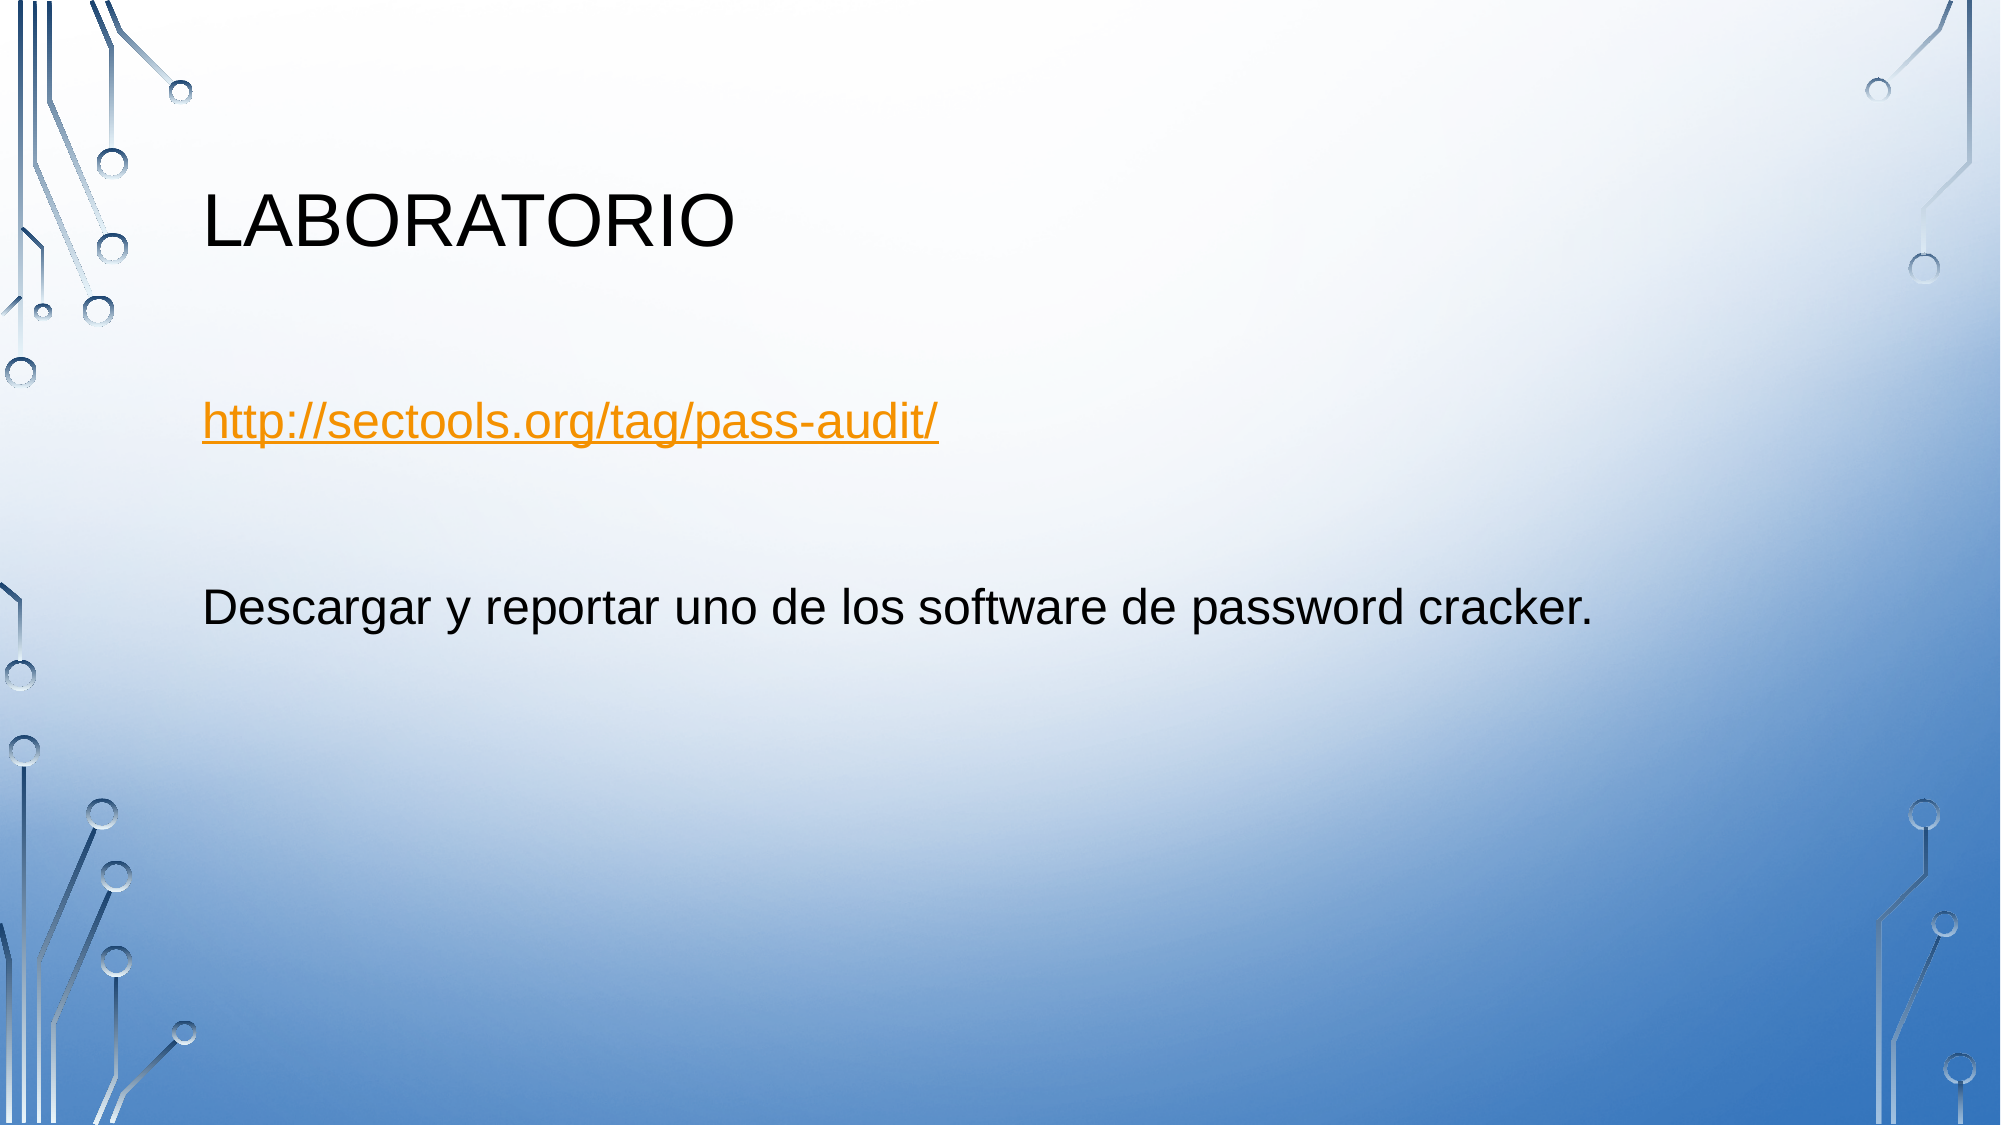

# Laboratorio
http://sectools.org/tag/pass-audit/

Descargar y reportar uno de los software de password cracker.